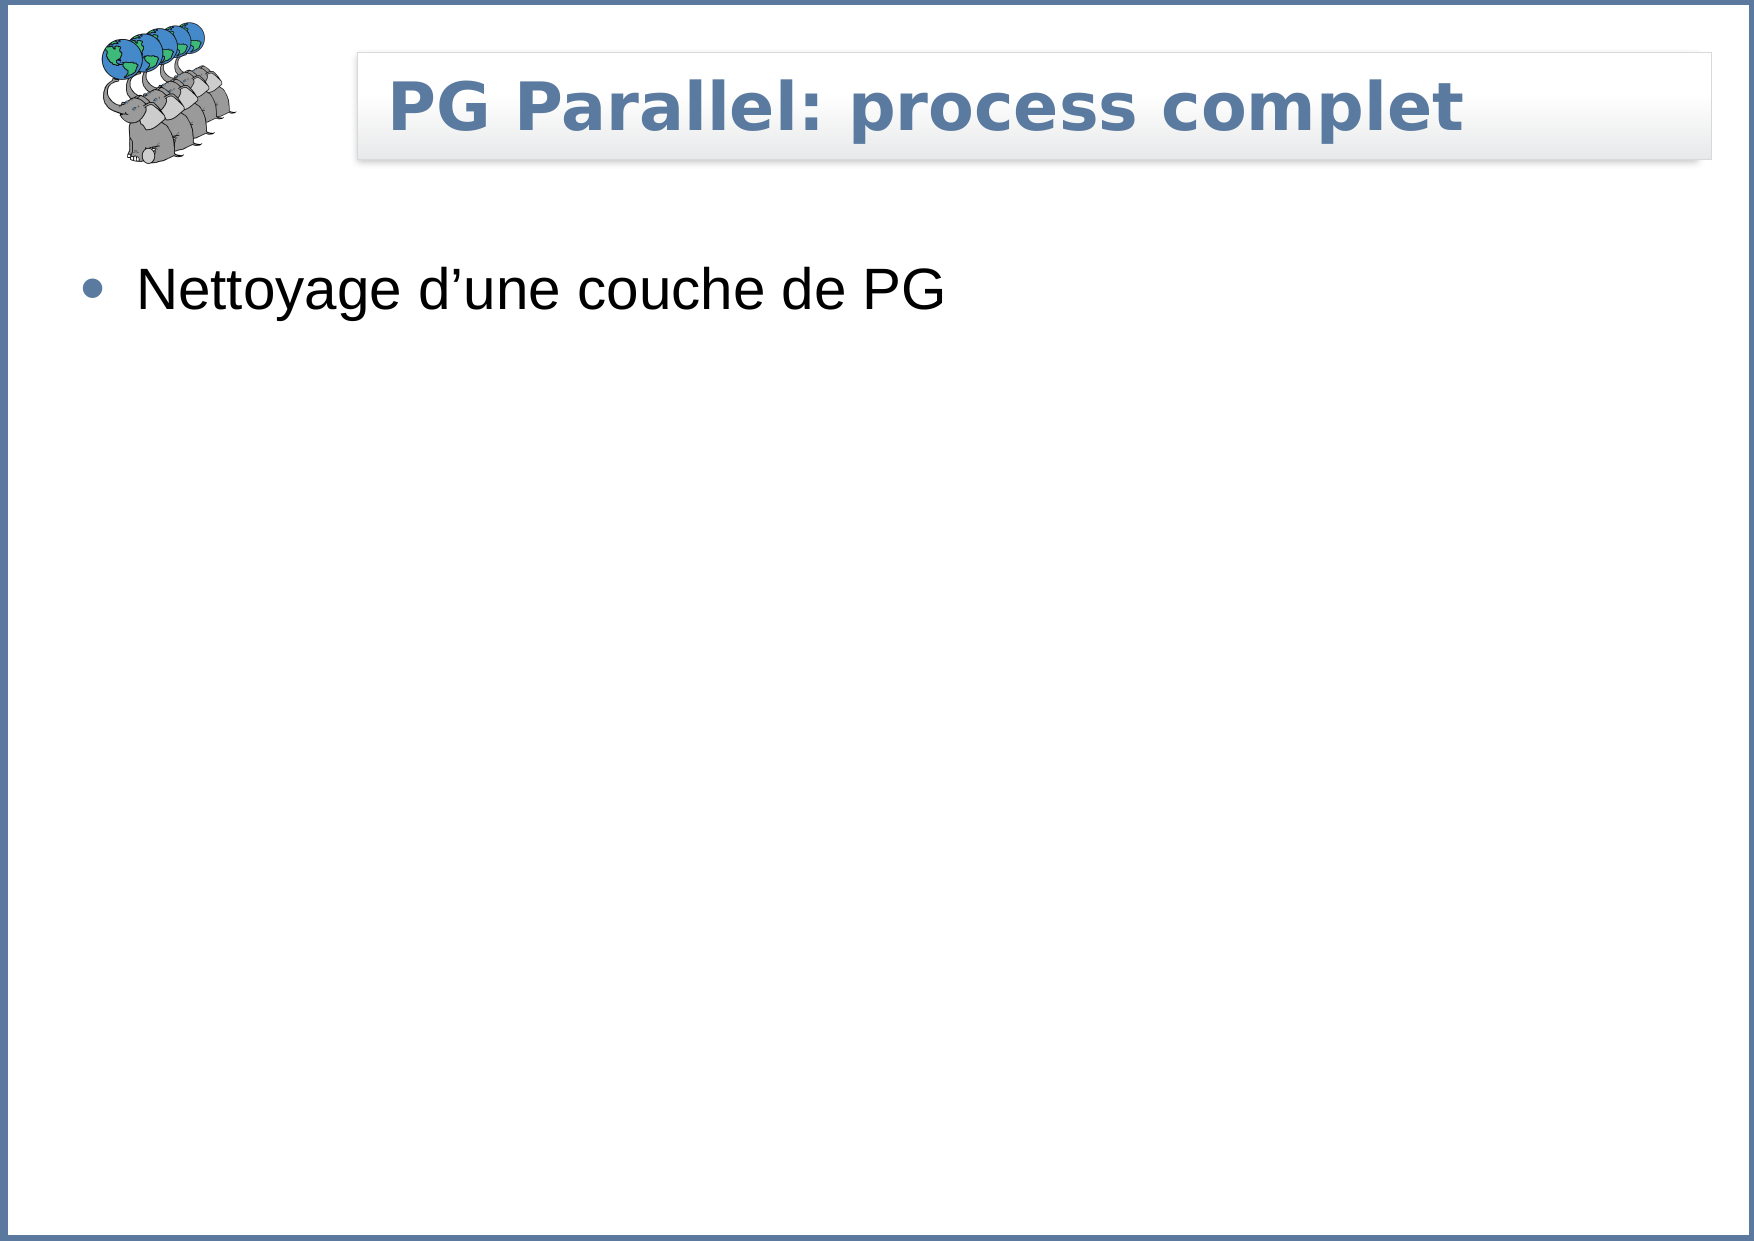

# PG Parallel: process complet
Nettoyage d’une couche de PG